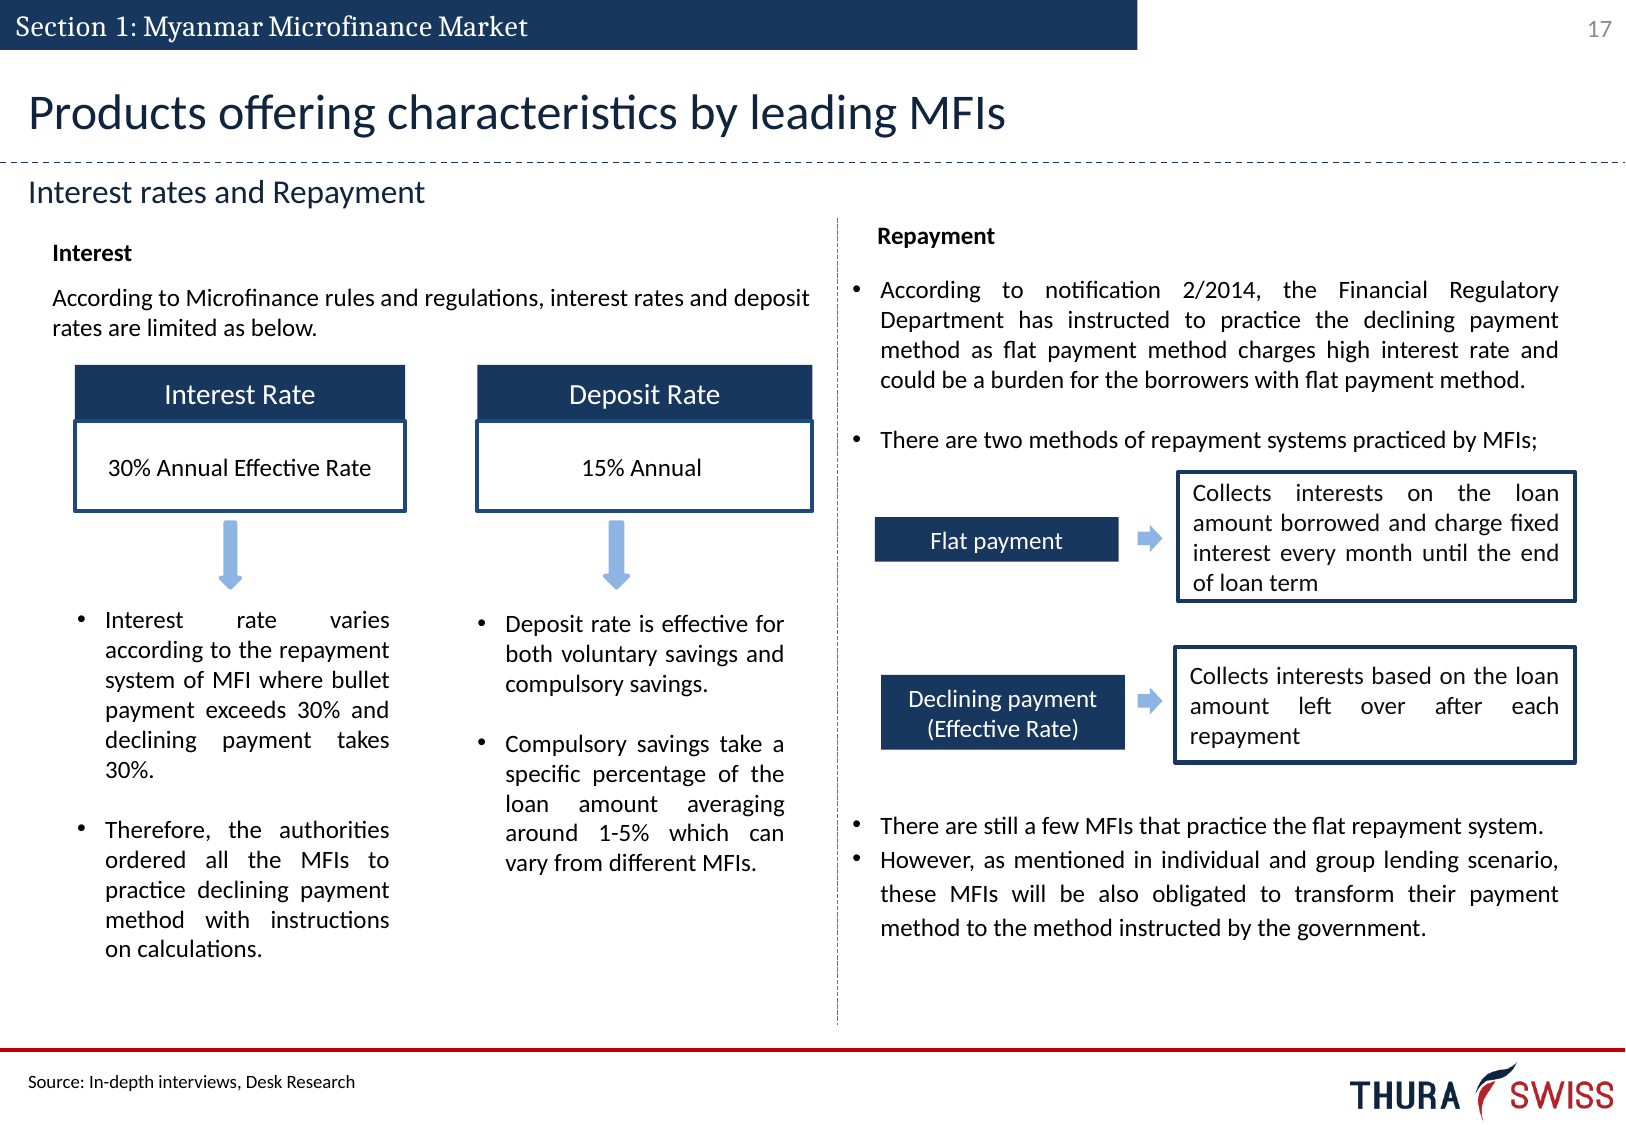

Section 1: Myanmar Microfinance Market
Products offering characteristics by leading MFIs
Interest rates and Repayment
Repayment
Interest

According to Microfinance rules and regulations, interest rates and deposit rates are limited as below.
According to notification 2/2014, the Financial Regulatory Department has instructed to practice the declining payment method as flat payment method charges high interest rate and could be a burden for the borrowers with flat payment method.

There are two methods of repayment systems practiced by MFIs;

There are still a few MFIs that practice the flat repayment system.
However, as mentioned in individual and group lending scenario, these MFIs will be also obligated to transform their payment method to the method instructed by the government.
Interest Rate
Deposit Rate
30% Annual Effective Rate
15% Annual

Collects interests on the loan amount borrowed and charge fixed interest every month until the end of loan term
Flat payment

Interest rate varies according to the repayment system of MFI where bullet payment exceeds 30% and declining payment takes 30%.

Therefore, the authorities ordered all the MFIs to practice declining payment method with instructions on calculations.
Deposit rate is effective for both voluntary savings and compulsory savings.

Compulsory savings take a specific percentage of the loan amount averaging around 1-5% which can vary from different MFIs.

Collects interests based on the loan amount left over after each repayment
Declining payment (Effective Rate)

Source: In-depth interviews, Desk Research